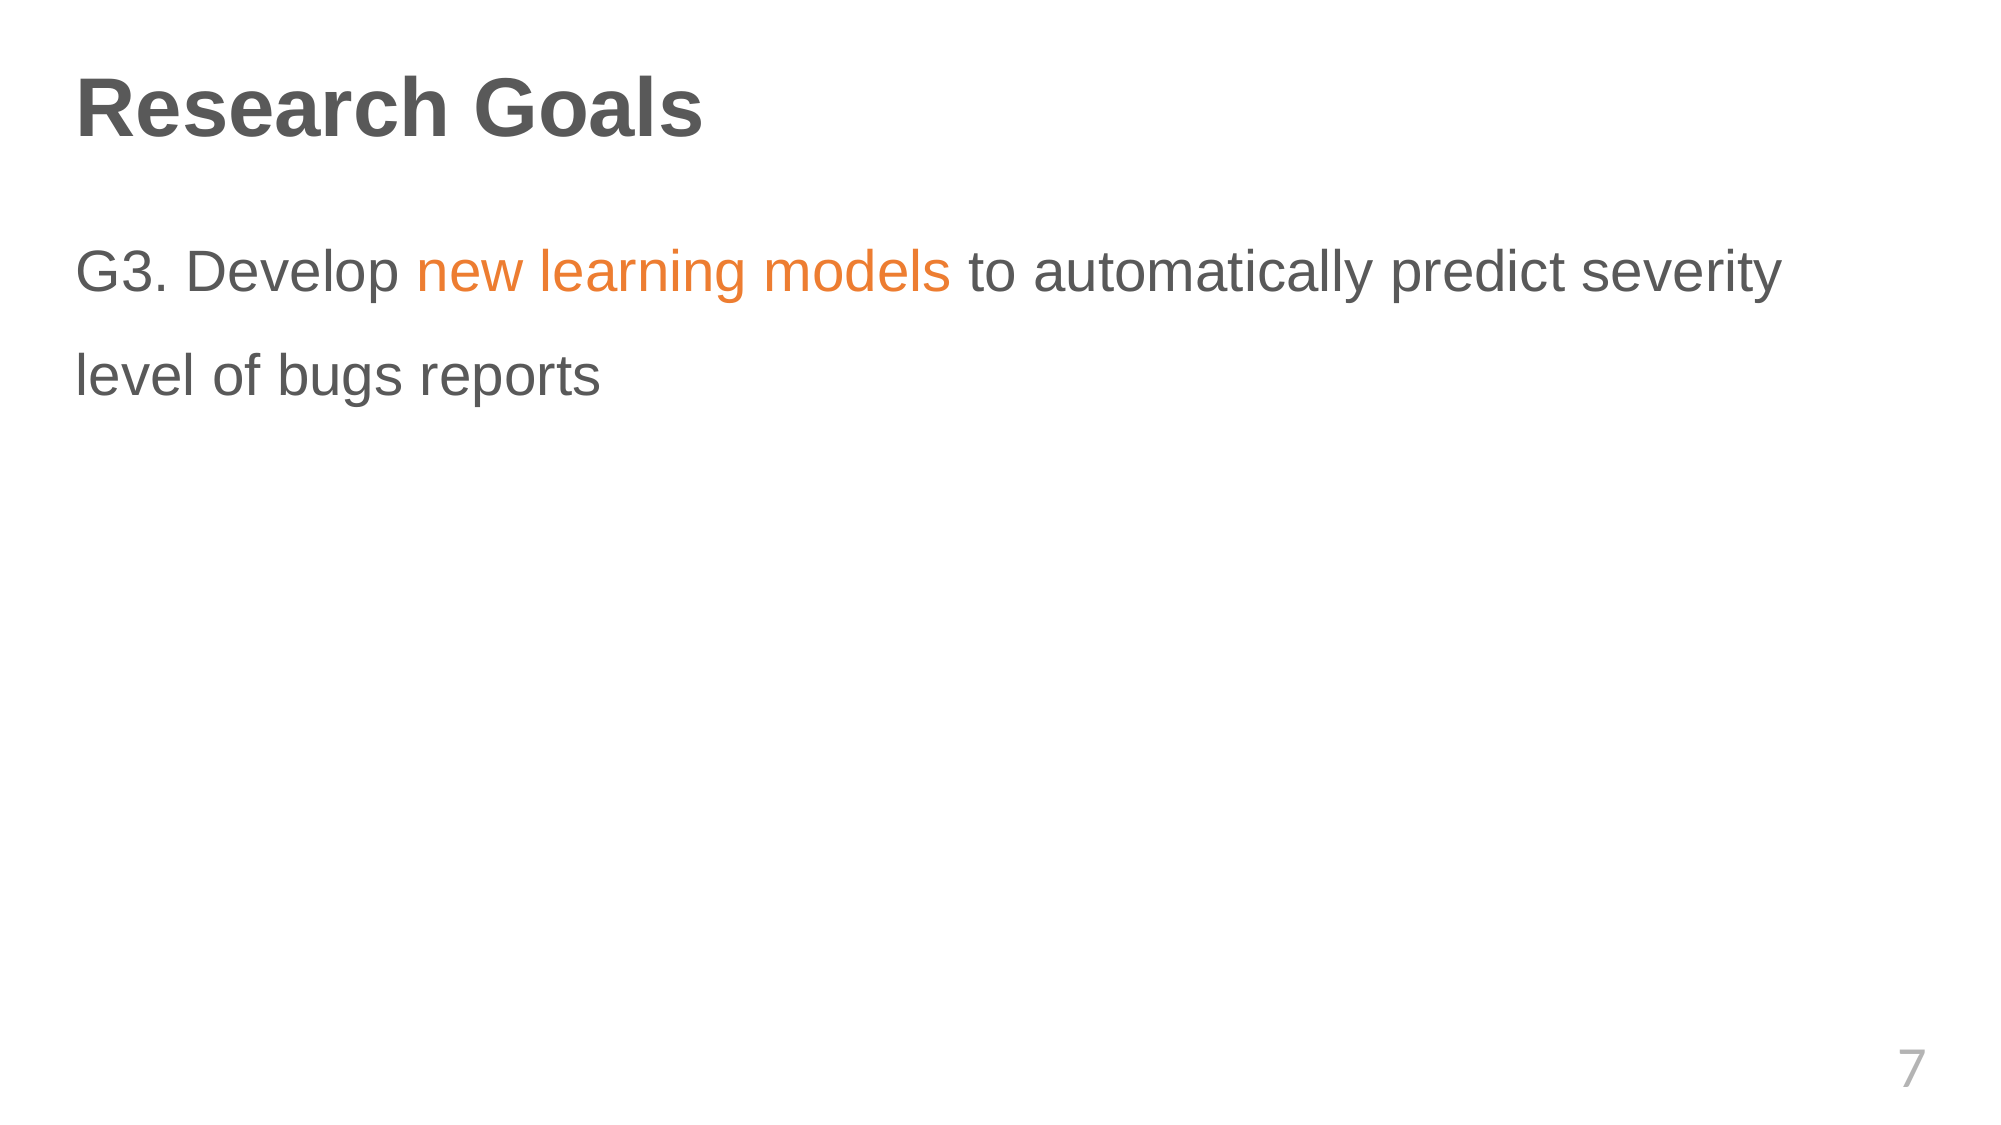

Research Goals
G3. Develop new learning models to automatically predict severity level of bugs reports

7